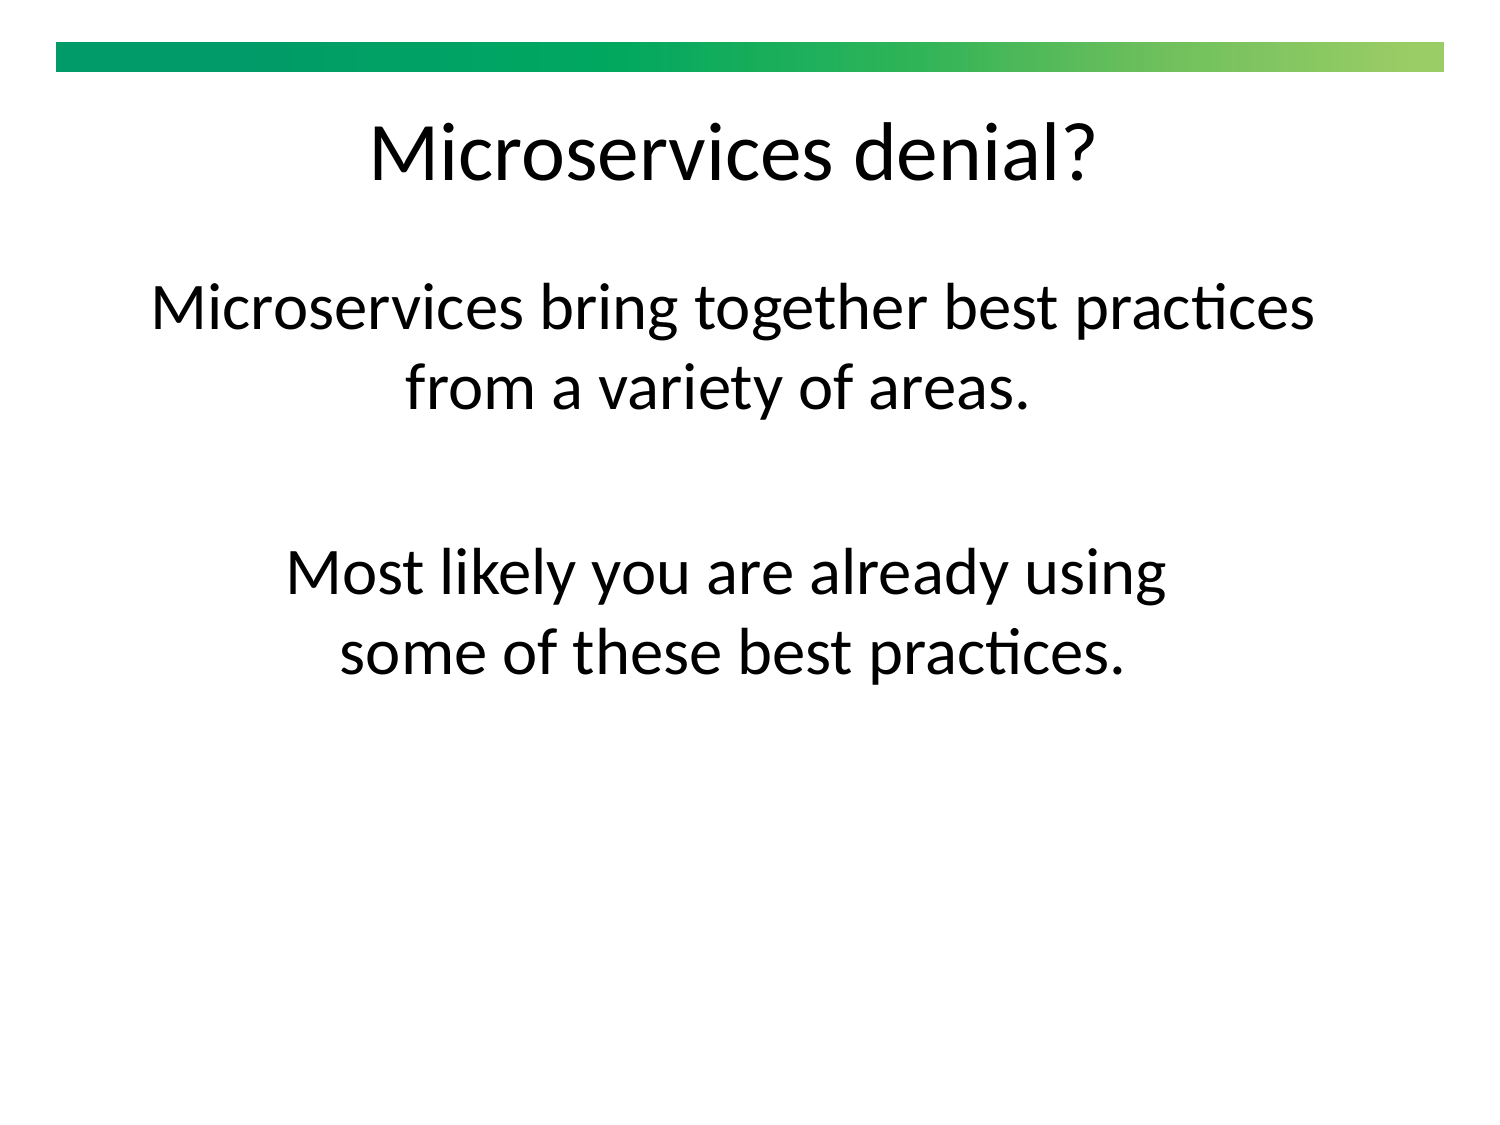

Microservices denial?
Microservices bring together best practices
 from a variety of areas.

Most likely you are already using
some of these best practices.